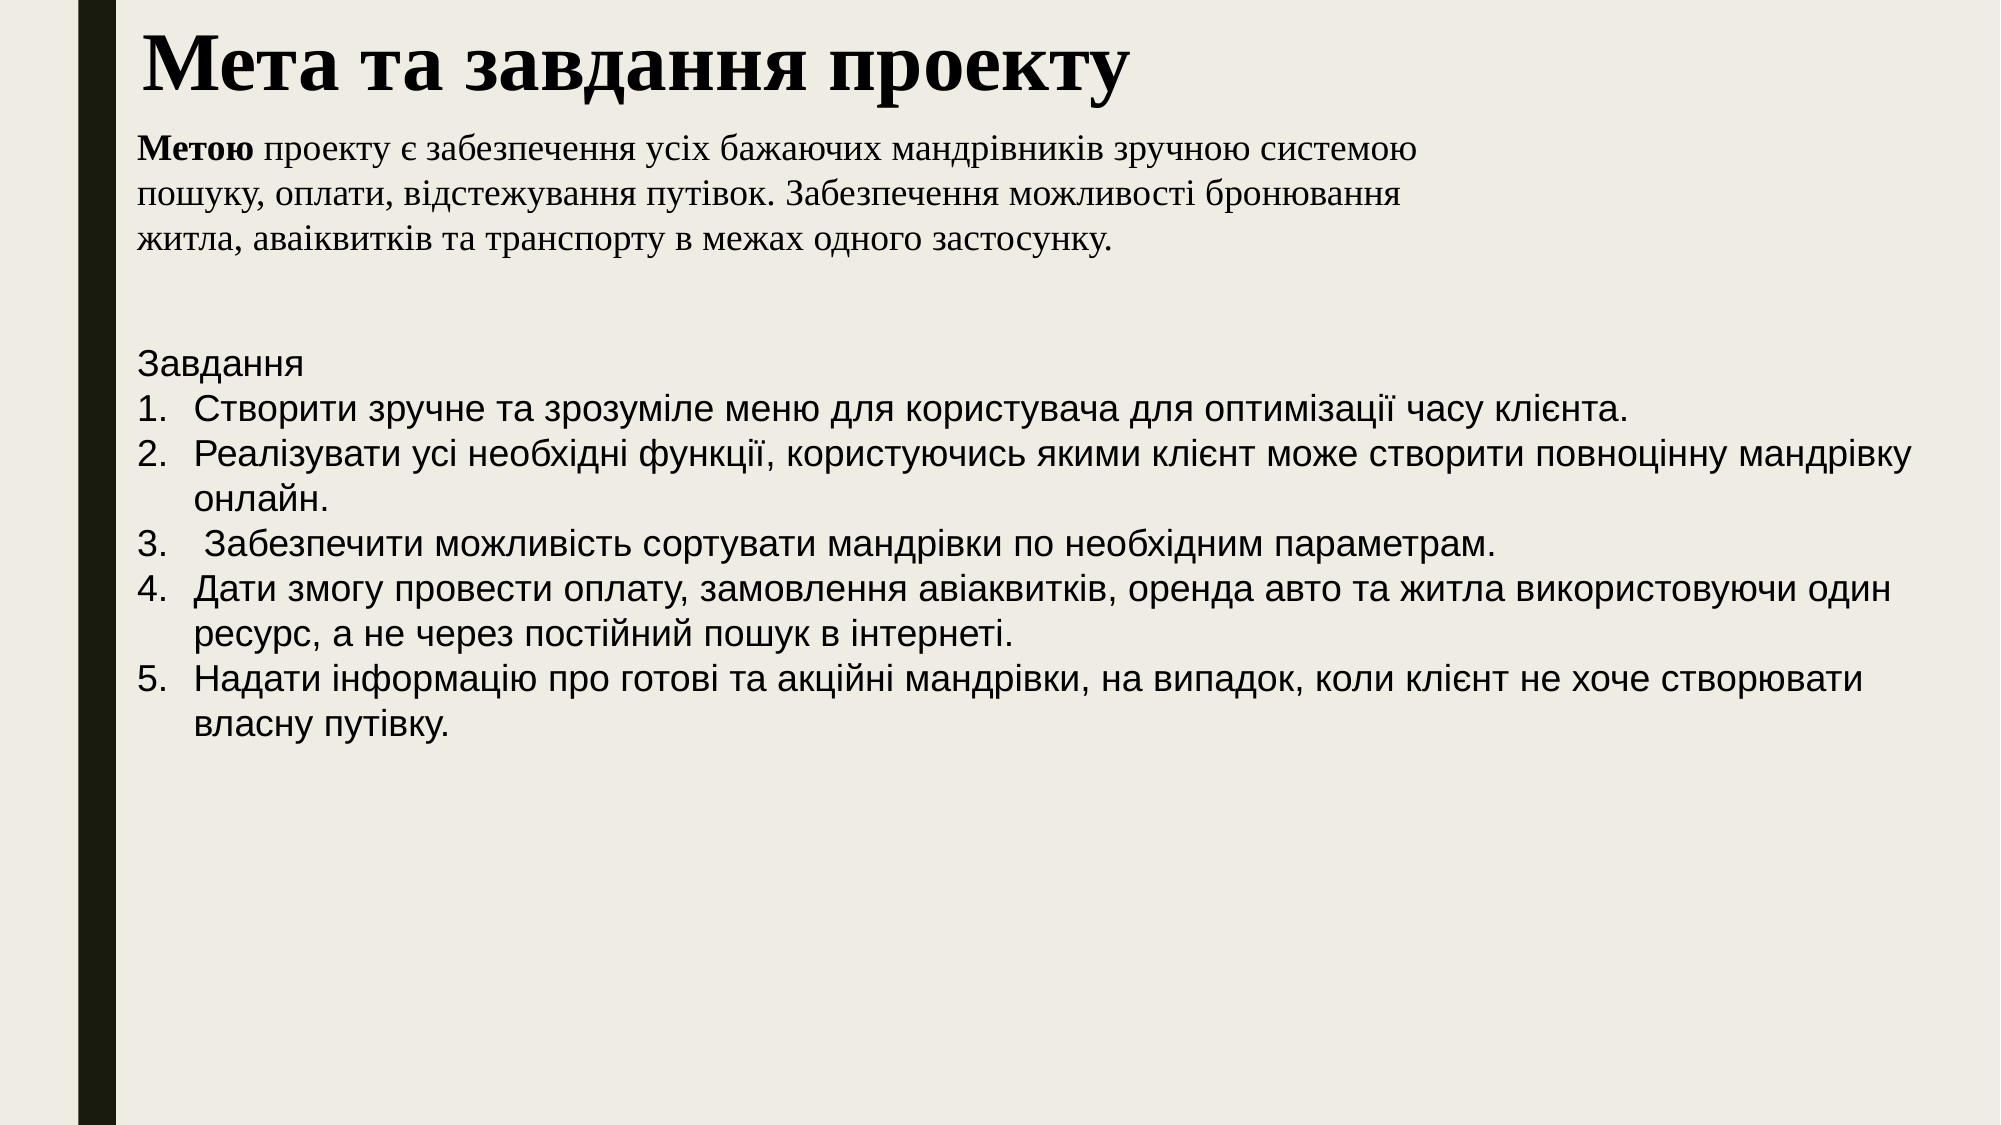

Мета та завдання проекту
Метою проекту є забезпечення усіх бажаючих мандрівників зручною системою пошуку, оплати, відстежування путівок. Забезпечення можливості бронювання житла, аваіквитків та транспорту в межах одного застосунку.
Завдання
Створити зручне та зрозуміле меню для користувача для оптимізації часу клієнта.
Реалізувати усі необхідні функції, користуючись якими клієнт може створити повноцінну мандрівку онлайн.
 Забезпечити можливість сортувати мандрівки по необхідним параметрам.
Дати змогу провести оплату, замовлення авіаквитків, оренда авто та житла використовуючи один ресурс, а не через постійний пошук в інтернеті.
Надати інформацію про готові та акційні мандрівки, на випадок, коли клієнт не хоче створювати власну путівку.